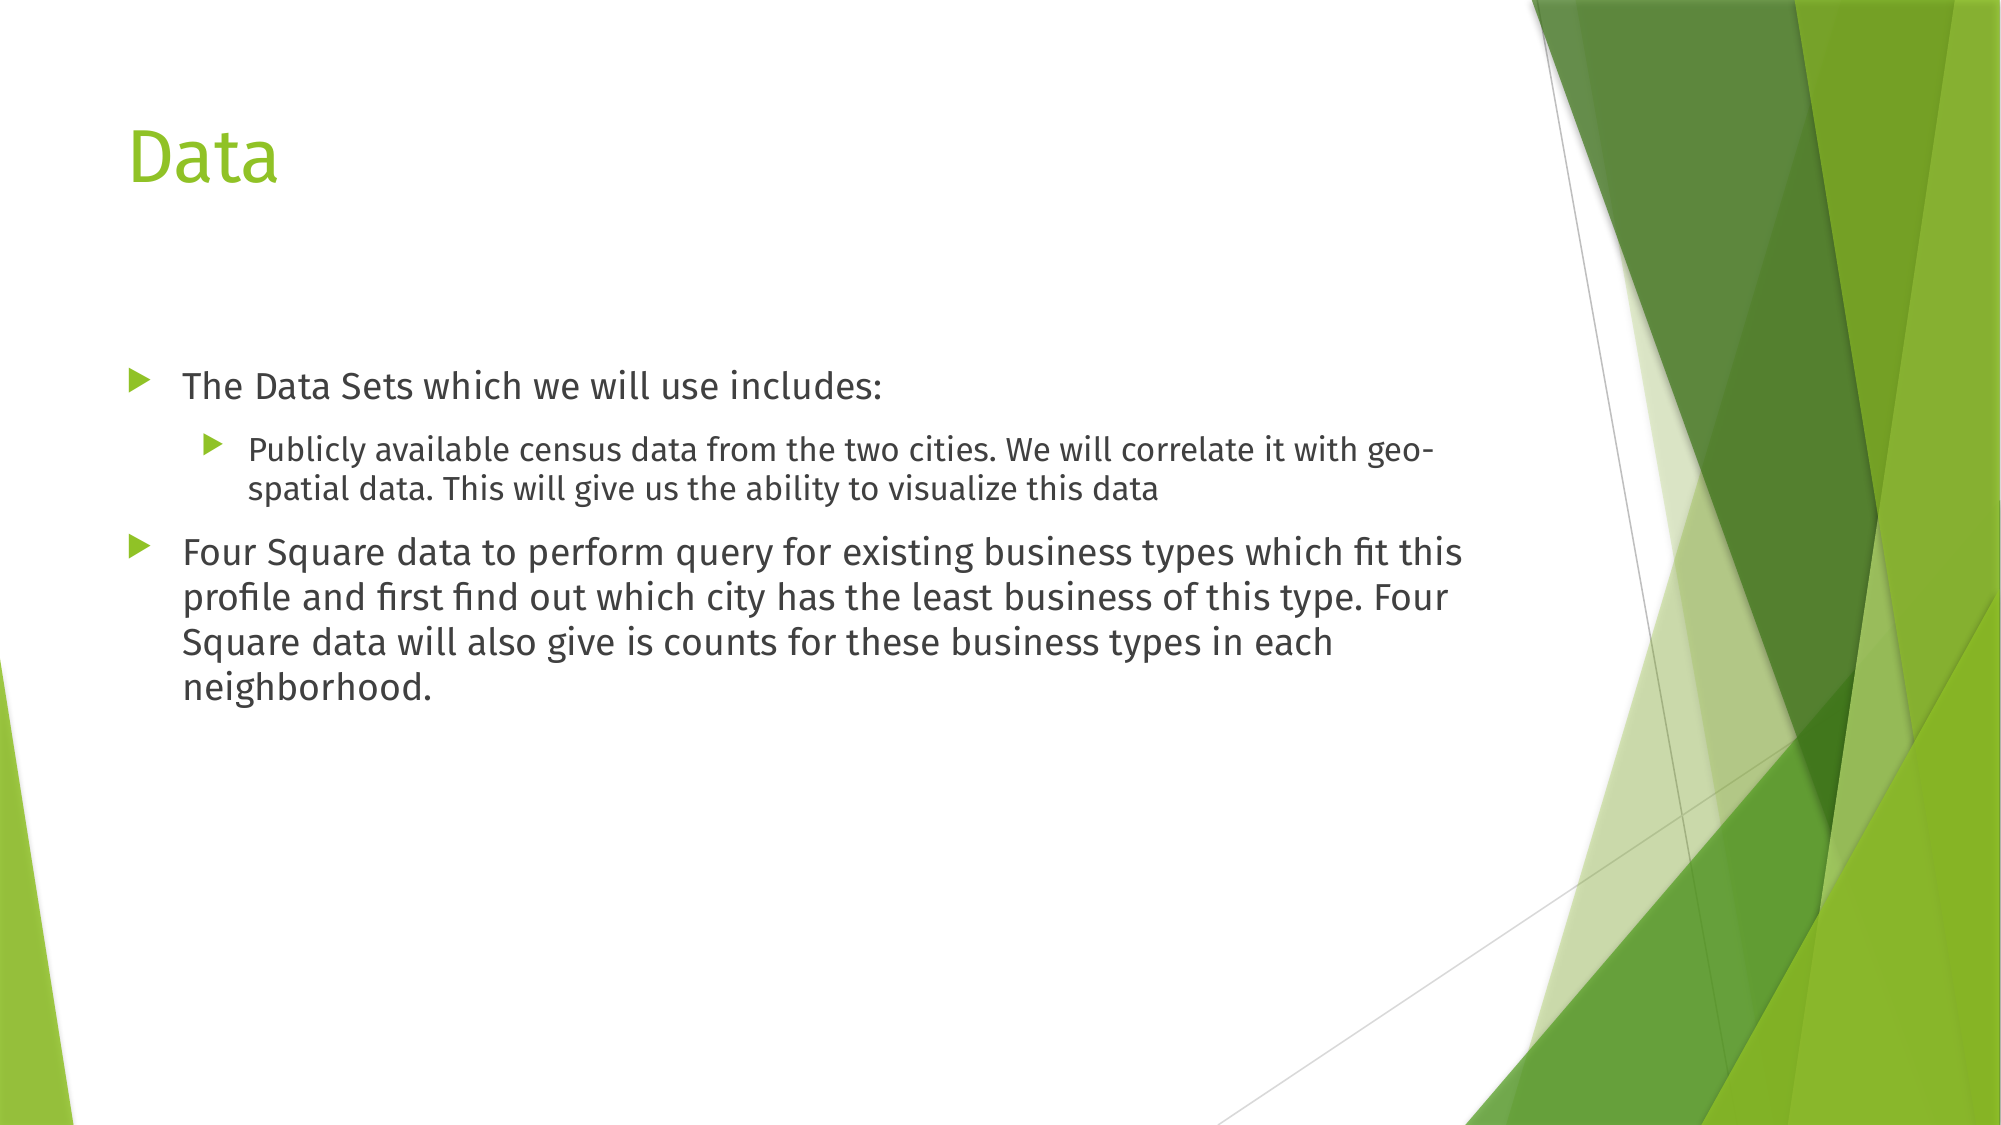

# Data
The Data Sets which we will use includes:
Publicly available census data from the two cities. We will correlate it with geo-spatial data. This will give us the ability to visualize this data
Four Square data to perform query for existing business types which fit this profile and first find out which city has the least business of this type. Four Square data will also give is counts for these business types in each neighborhood.